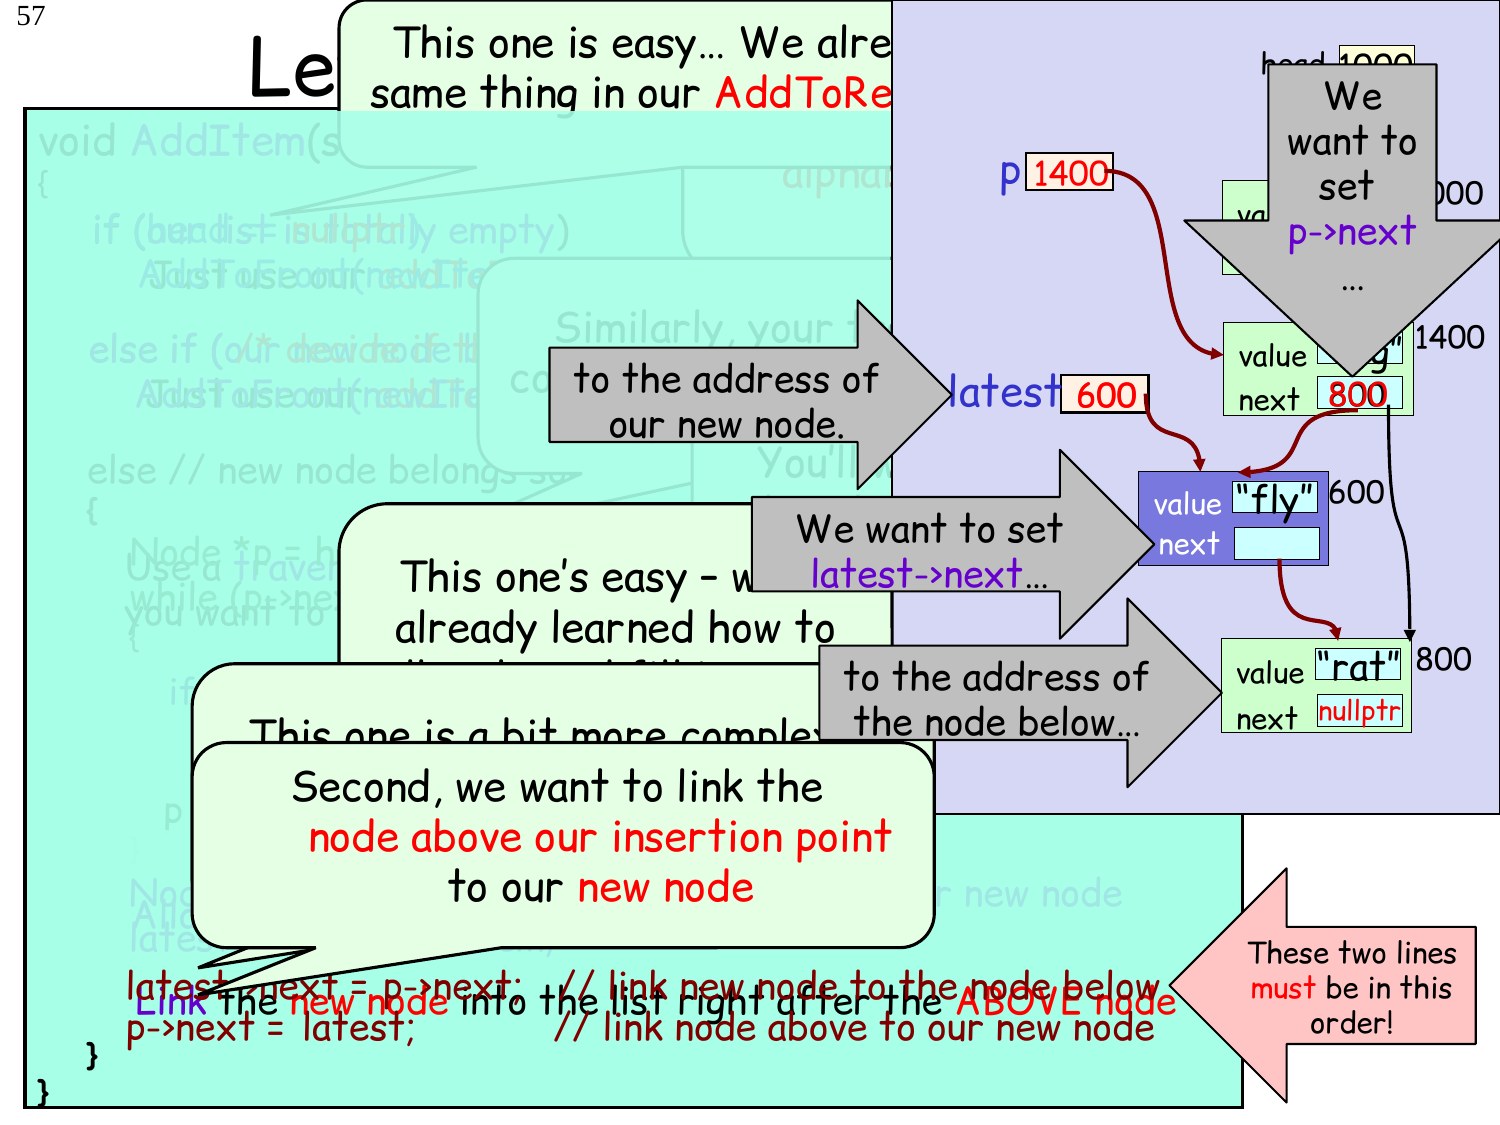

This one is easy… We already did the same thing in our AddToRear() method.

The code you write here depends on the nature of your list… Is it alphabetized? Is it ordered by student ID#?

# Let’s Convert it to C++ Code
57

1000
head

1000
“cat”

value

next

1400
1400
1400

“dog”
value

next

800

“rat”

value

nullptr

next

We want to set
p->next …
void AddItem(string newItem)
{

}

  p

1400
if (head == nullptr)
    AddToFront(newItem);
if (our list is totally empty)
     Just use our addToFront() method to add the new node

Similarly, your traversal code will depend on how your list is organized…

to the address of our new node.
else if (our new node belongs at the very top of the list)
     Just use our addToFront() method to add the new node
else if ( /* decide if the new item belongs at the top */ )
    AddToFront(newItem);

  latest

600
800
600
800

You’ll want an if-statement to break out of the loop when it finds the node just above the insertion point!
else // new node belongs somewhere in the middle of the list
{

}
We want to set latest->next…
600

value

next

“fly”

This one’s easy – we’ve already learned how to allocate and fill in a new node variable.

Node *p = head;   // start with top node
while (p->next != nullptr)
{

   p = p->next;     // move down one node
}
Use a traversal loop to find the node just ABOVE where you want to insert your new item
to the address of the node below…
if (/* p points just above where I want to insert my item */)
     break;   // break out of the loop!

This one is a bit more complex…

First we want to link our new node to the node below
Second, we want to link the
node above our insertion point to our new node

Node *latest = new Node;    // alloc and fill our new node
latest->value = newItem;
These two lines must be in this order!
Allocate and fill your new node with the item
latest->next =
p->next;   // link new node to the node below
Link the new node into the list right after the ABOVE node
p->next =
latest; 	         // link node above to our new node